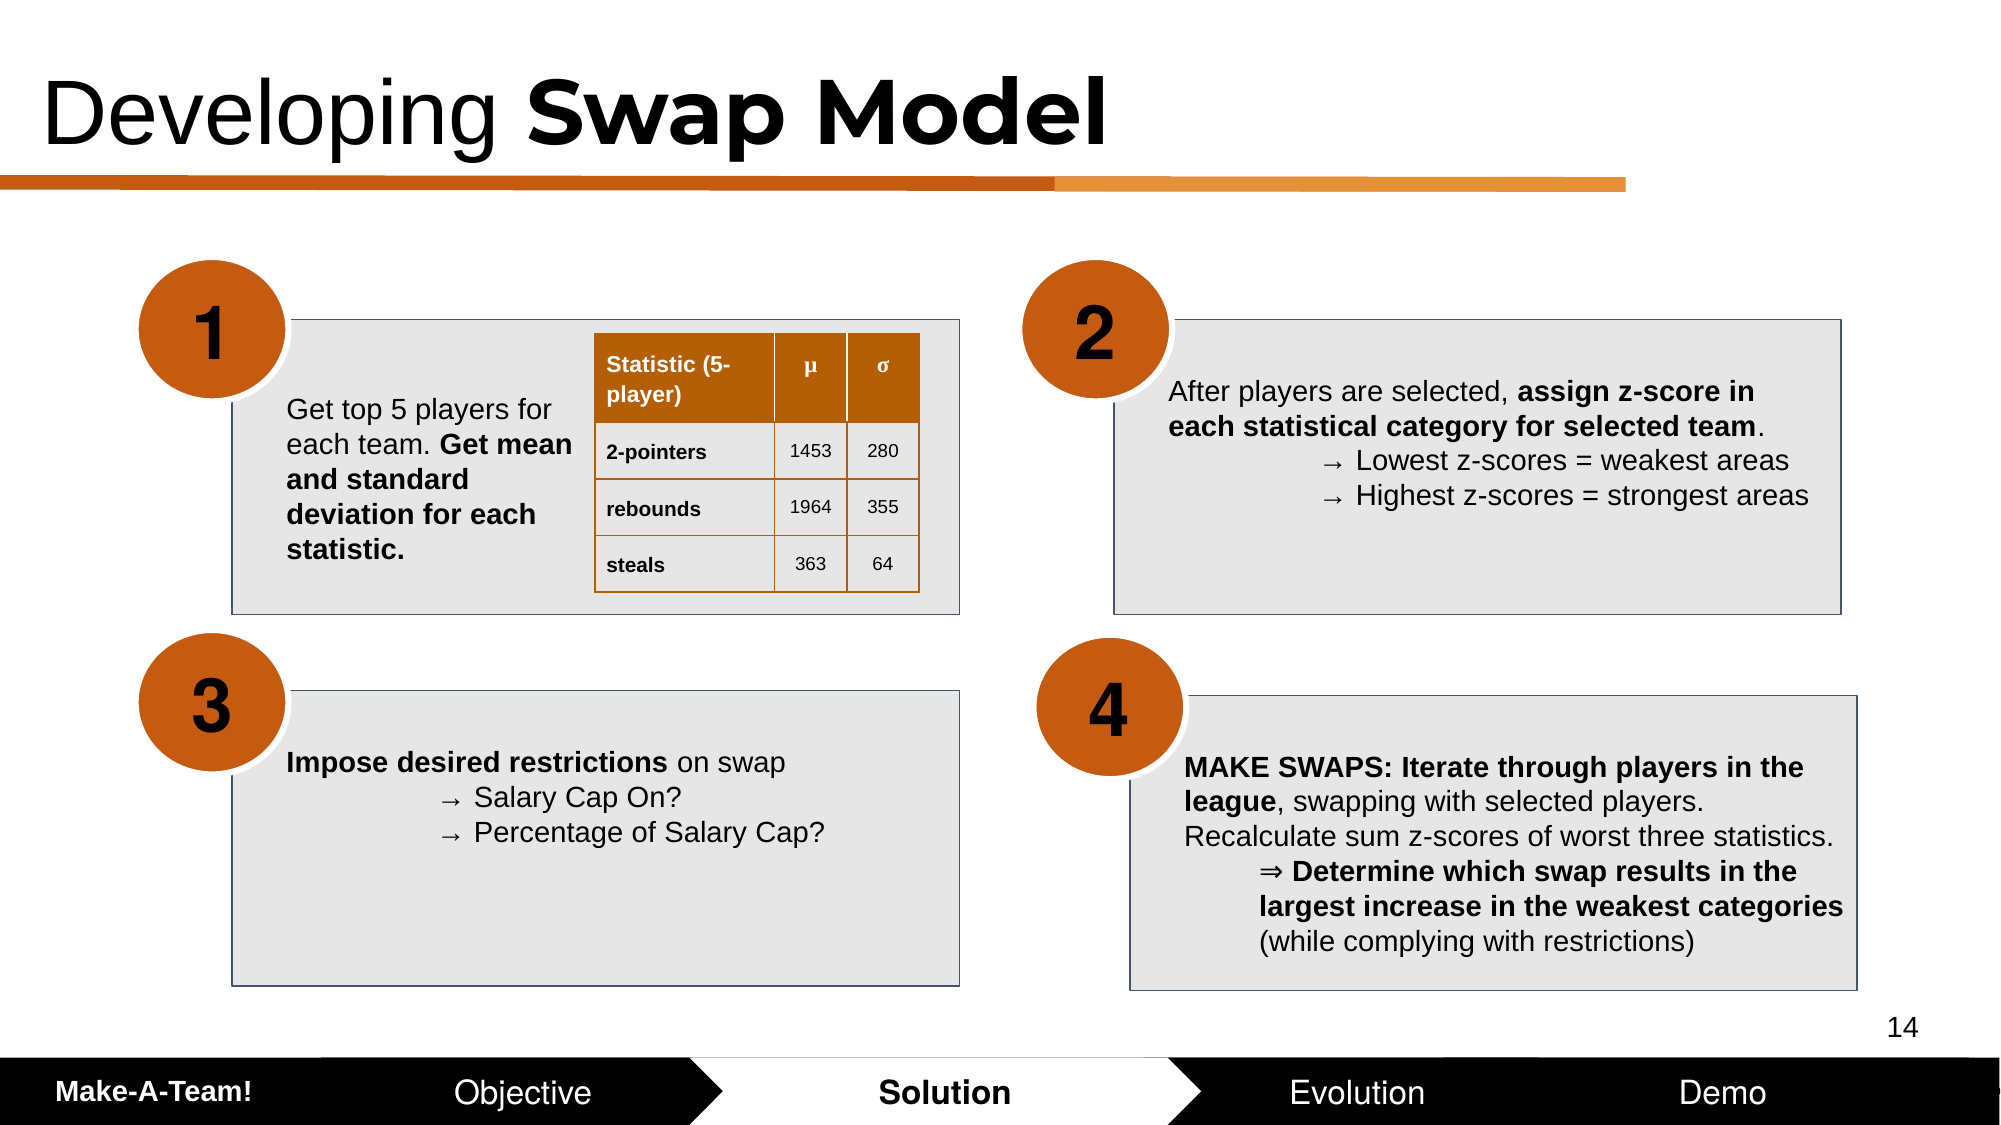

Developing Swap Model
1
2

| Statistic (5-player) | μ | σ |
| --- | --- | --- |
| 2-pointers | 1453 | 280 |
| rebounds | 1964 | 355 |
| steals | 363 | 64 |

After players are selected, assign z-score in each statistical category for selected team.
	→ Lowest z-scores = weakest areas
	→ Highest z-scores = strongest areas
Get top 5 players for each team. Get mean and standard deviation for each statistic.

3
4

Impose desired restrictions on swap
	→ Salary Cap On?
	→ Percentage of Salary Cap?
MAKE SWAPS: Iterate through players in the league, swapping with selected players. Recalculate sum z-scores of worst three statistics.
⇒ Determine which swap results in the largest increase in the weakest categories (while complying with restrictions)
14